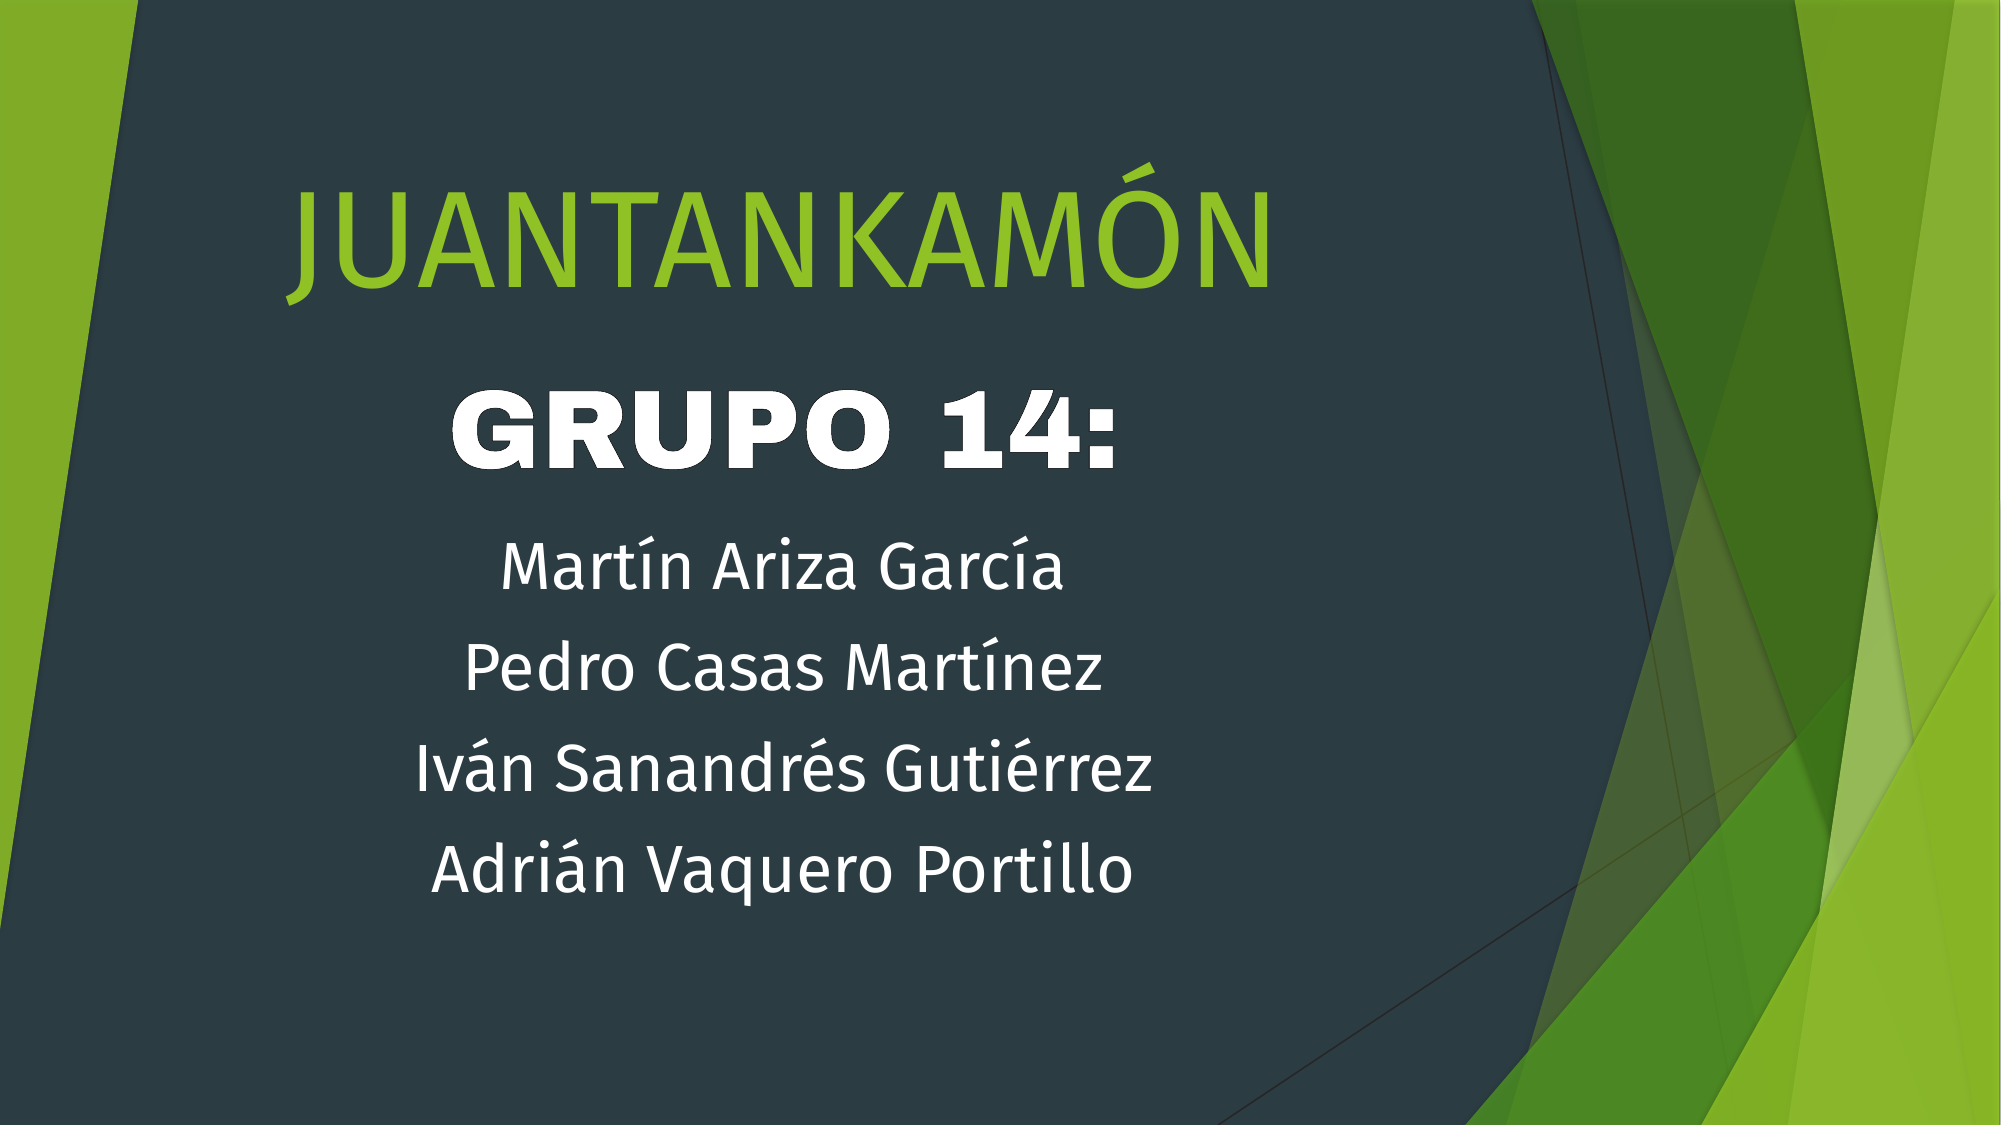

# JUANTANKAMÓN
GRUPO 14:
Martín Ariza García
Pedro Casas Martínez
Iván Sanandrés Gutiérrez
Adrián Vaquero Portillo